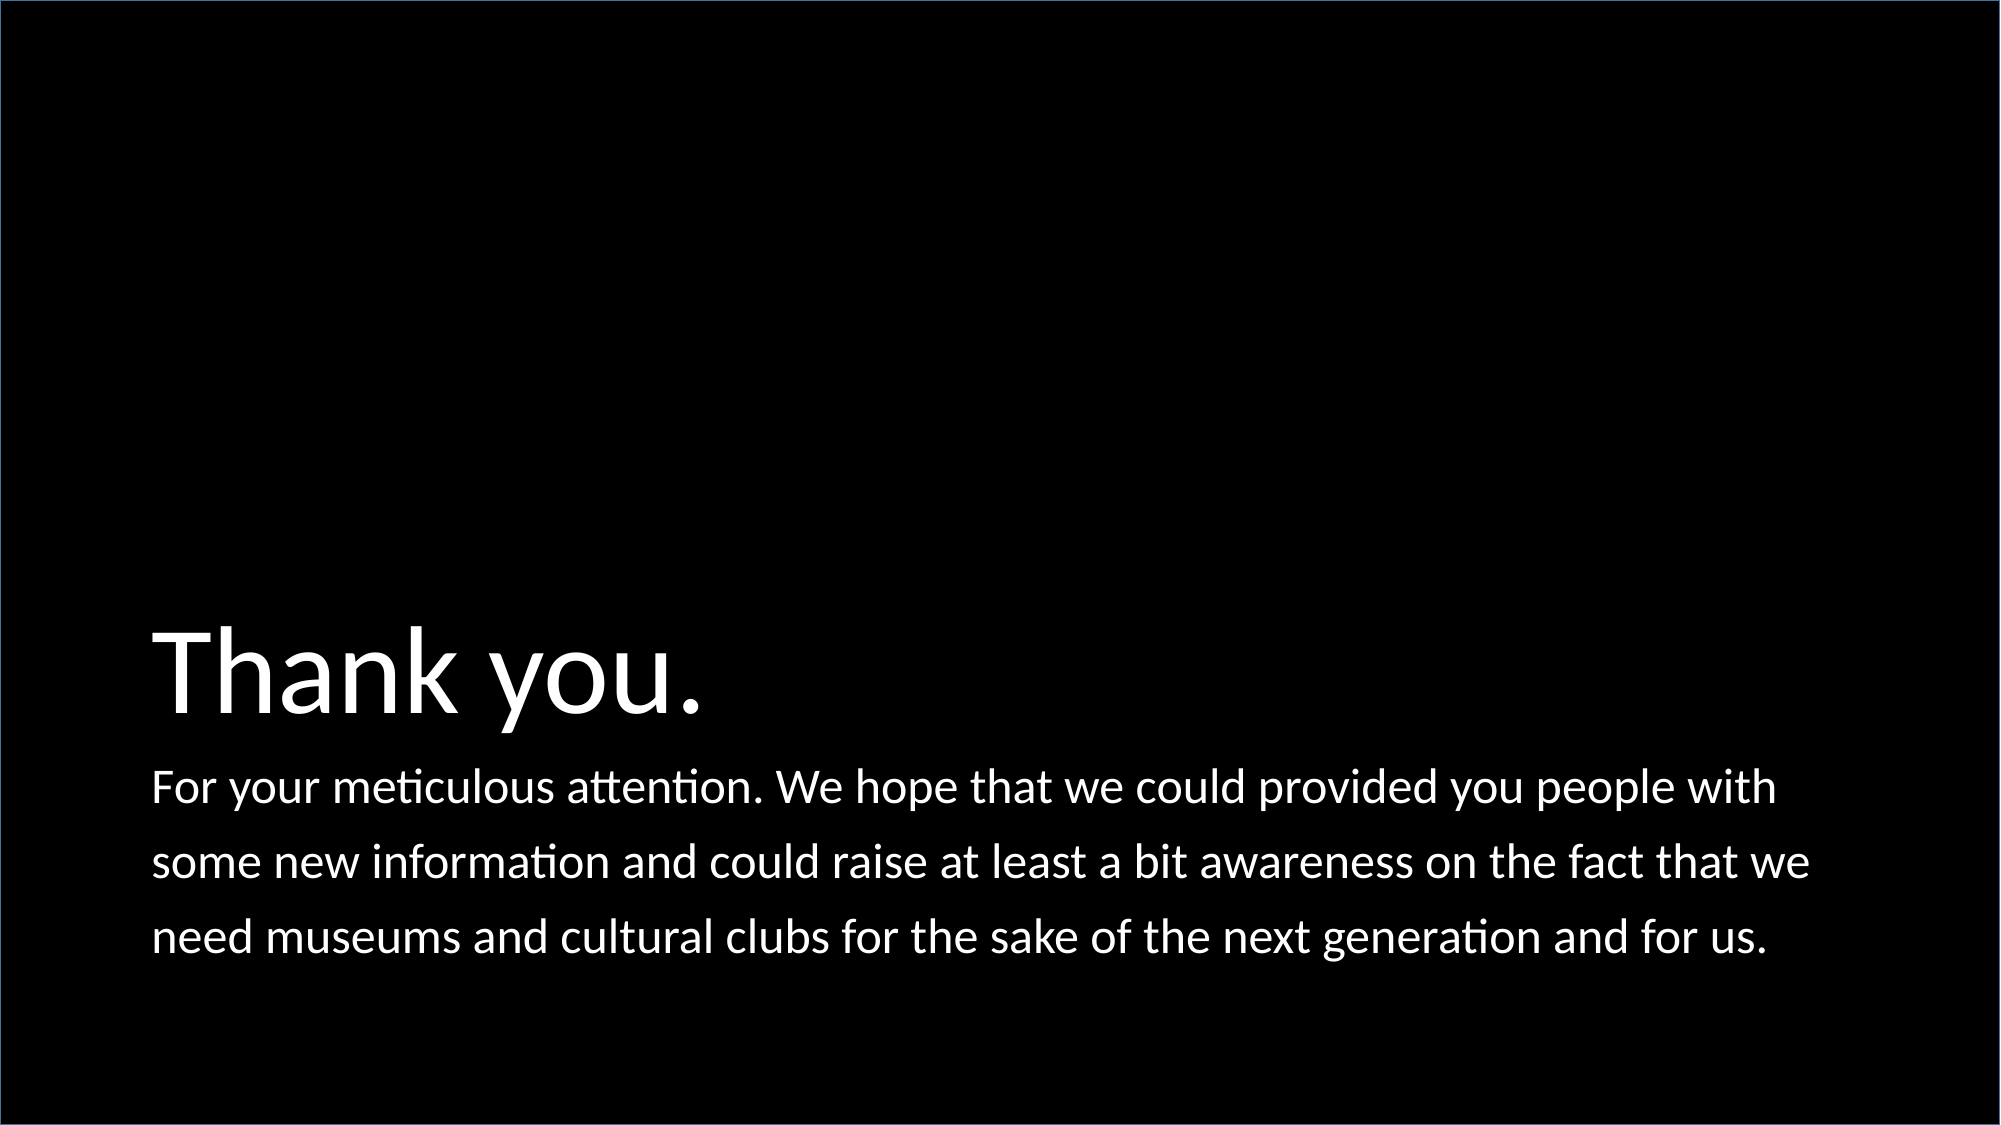

# Thank you.
For your meticulous attention. We hope that we could provided you people with
some new information and could raise at least a bit awareness on the fact that we
need museums and cultural clubs for the sake of the next generation and for us.